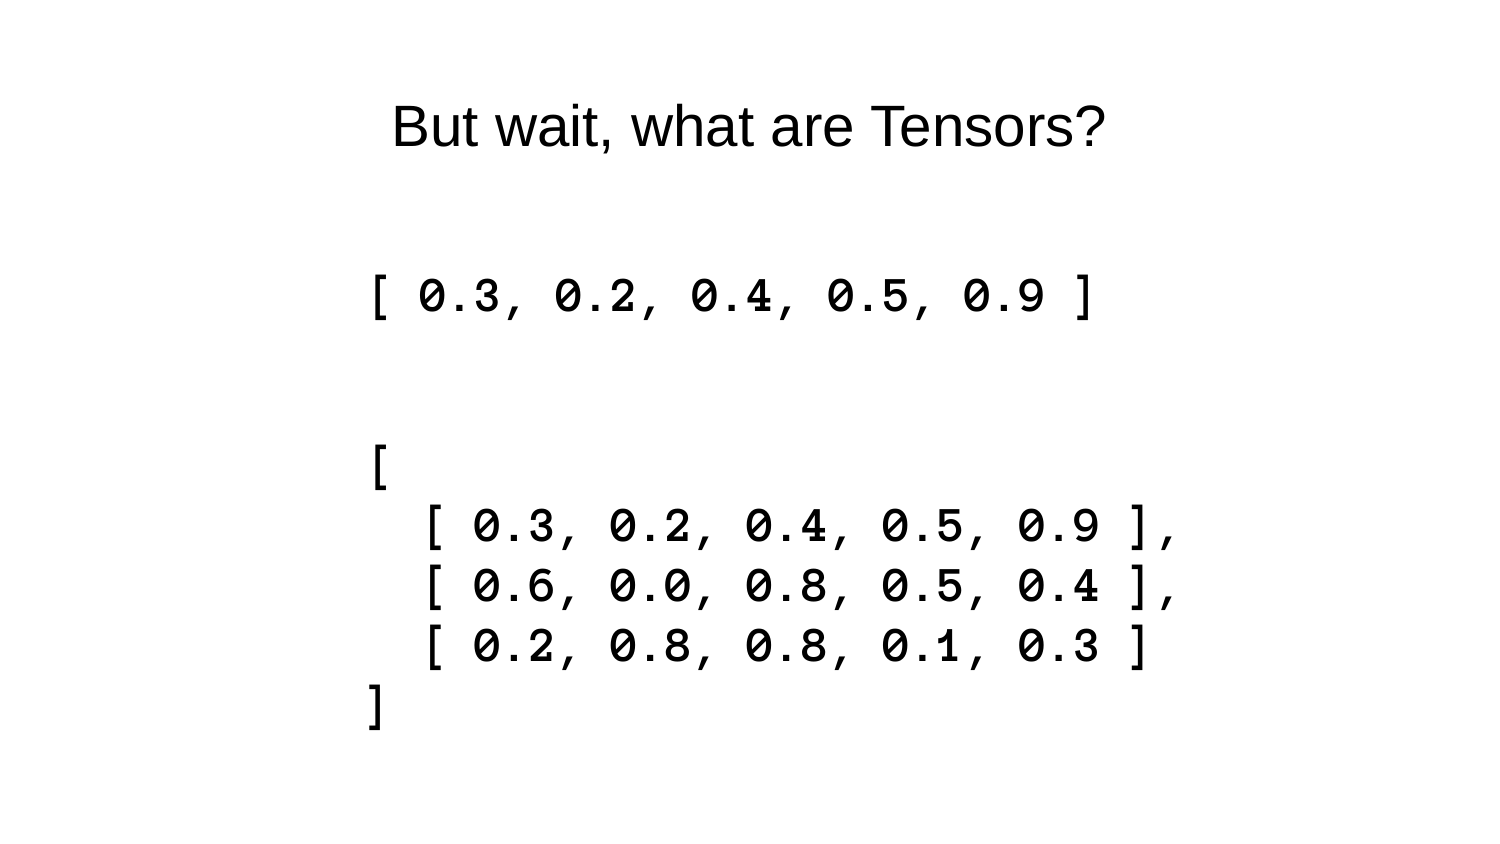

# But wait, what are Tensors?
[ 0.3, 0.2, 0.4, 0.5, 0.9 ]
[
  [ 0.3, 0.2, 0.4, 0.5, 0.9 ],
  [ 0.6, 0.0, 0.8, 0.5, 0.4 ],
  [ 0.2, 0.8, 0.8, 0.1, 0.3 ]
]